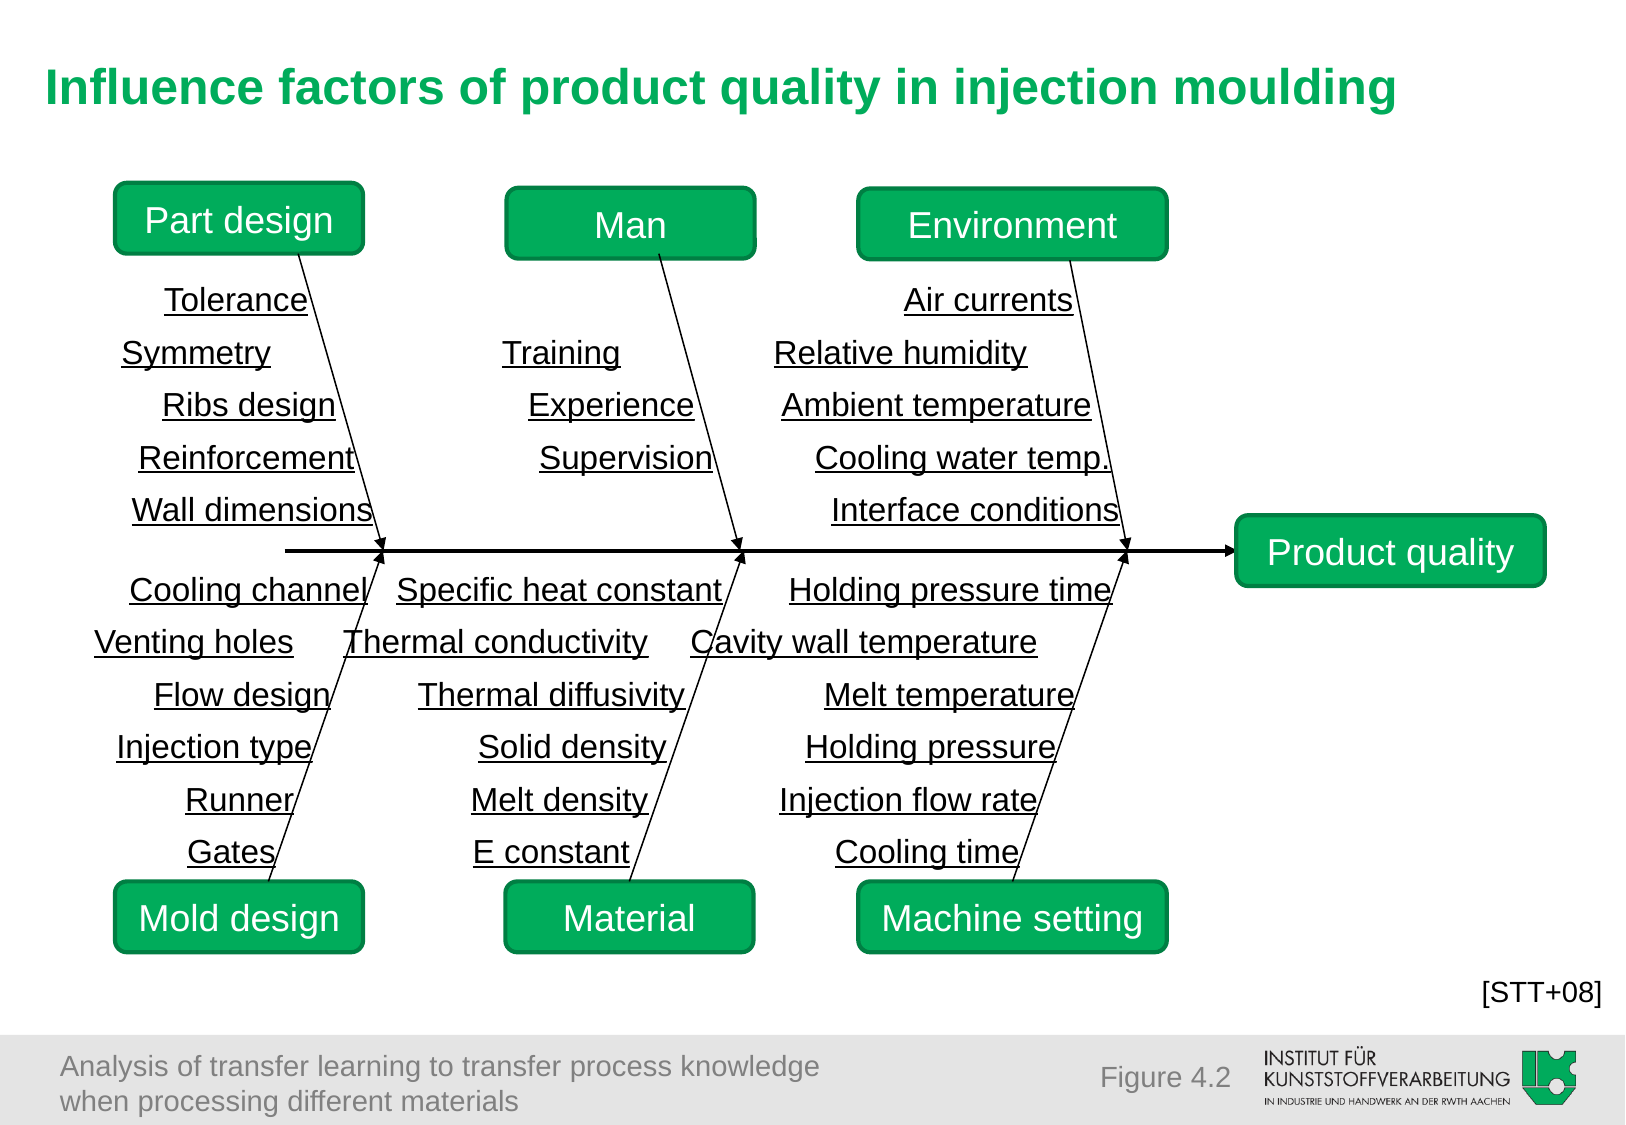

# Influence factors of product quality in injection moulding
Part design
Man
Environment
Tolerance ____
Symmetry_???
Ribs design_?_
Reinforcement__
Wall dimensions_
_____
Training_???
Experience_?_
Supervision__

Air currents____
Relative humidity ???
Ambient temperature_?_
Cooling water temp.__
Interface conditions _
Product quality
Cooling channel
Venting holes_
Flow design__
Injection type___
Runner____
Gates_____
Specific heat constant
Thermal conductivity_
Thermal diffusivity__
Solid density___
Melt density____
E constant_____
Holding pressure time
Cavity wall temperature_
Melt temperature__
Holding pressure___
Injection flow rate____
Cooling time_____
Material
Mold design
Machine setting
[STT+08]
Figure 4.2